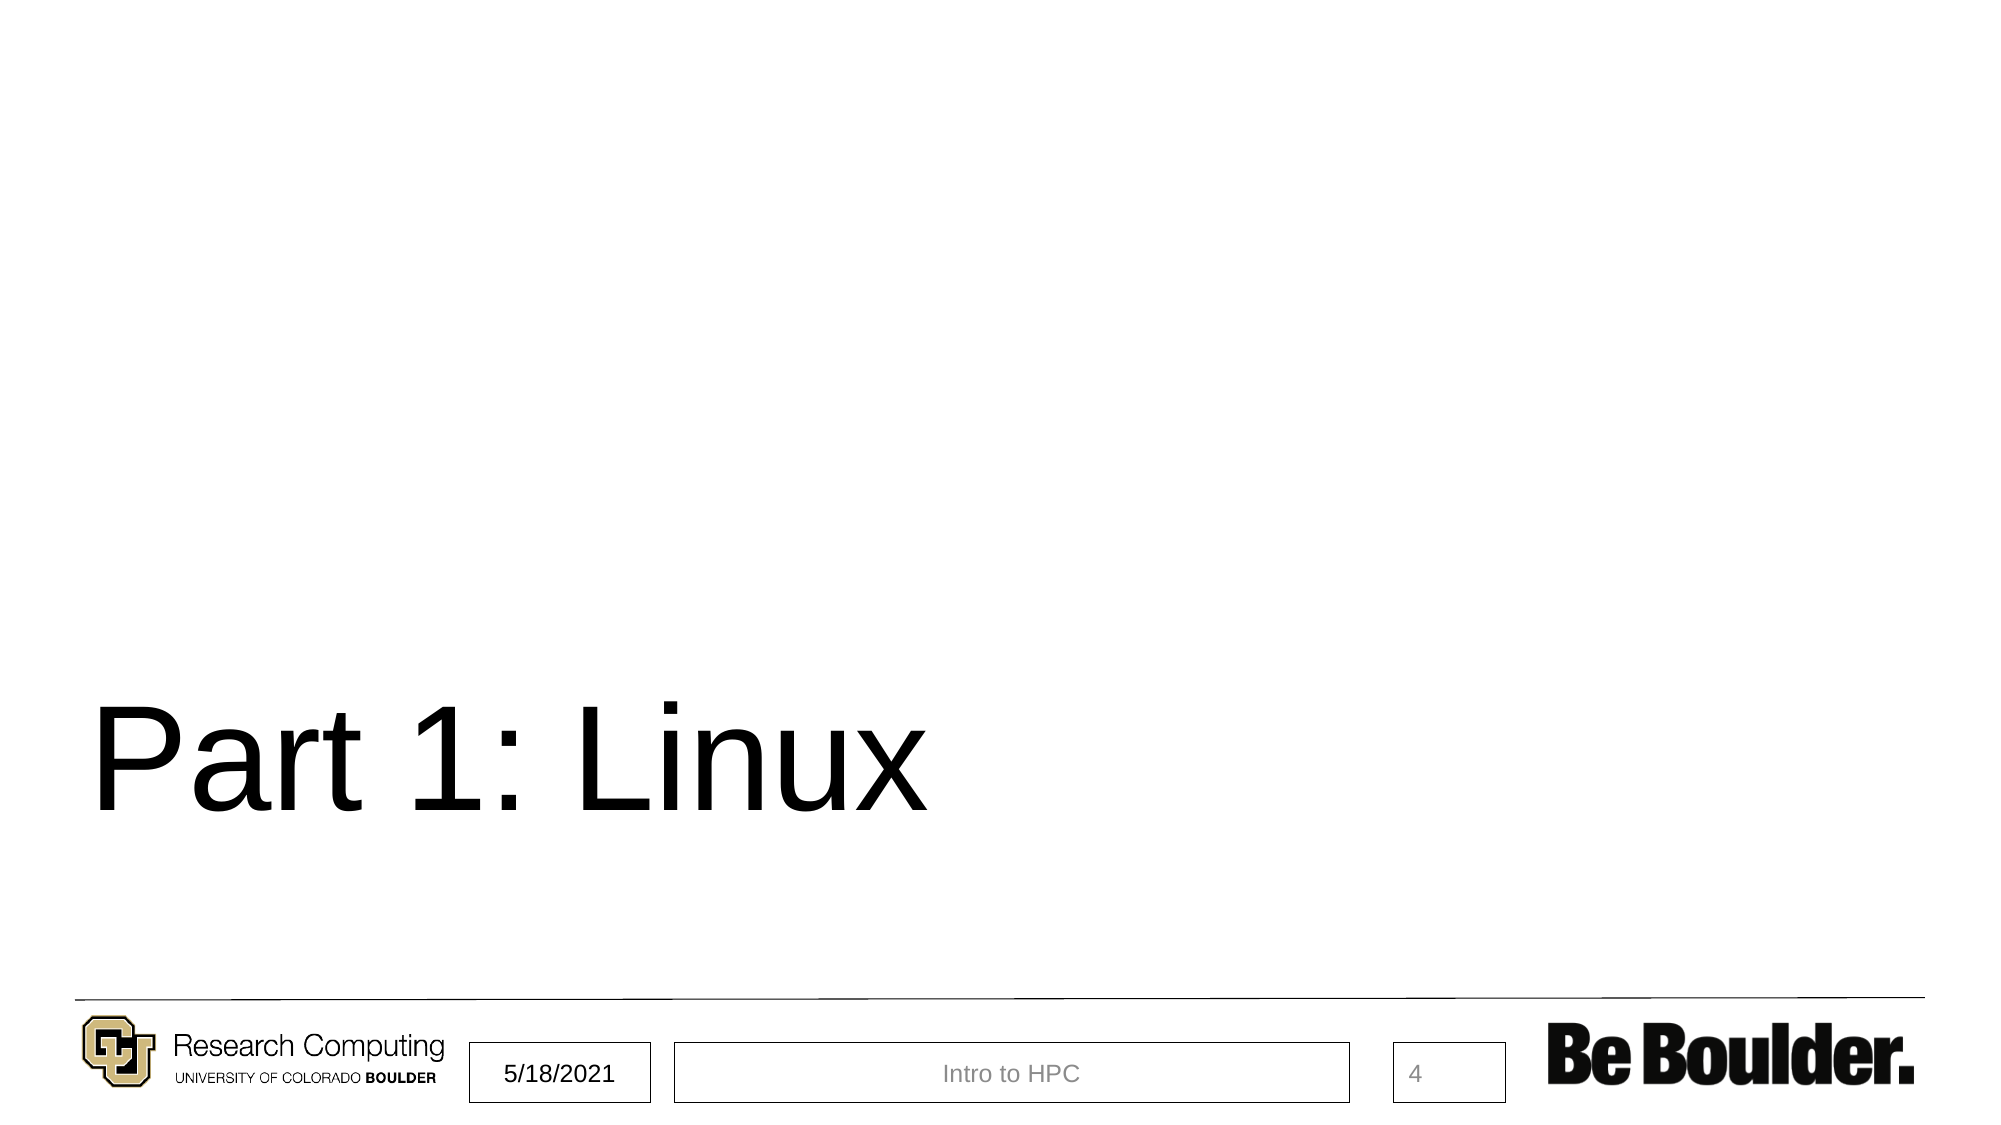

# Part 1: Linux
5/18/2021
Intro to HPC
4